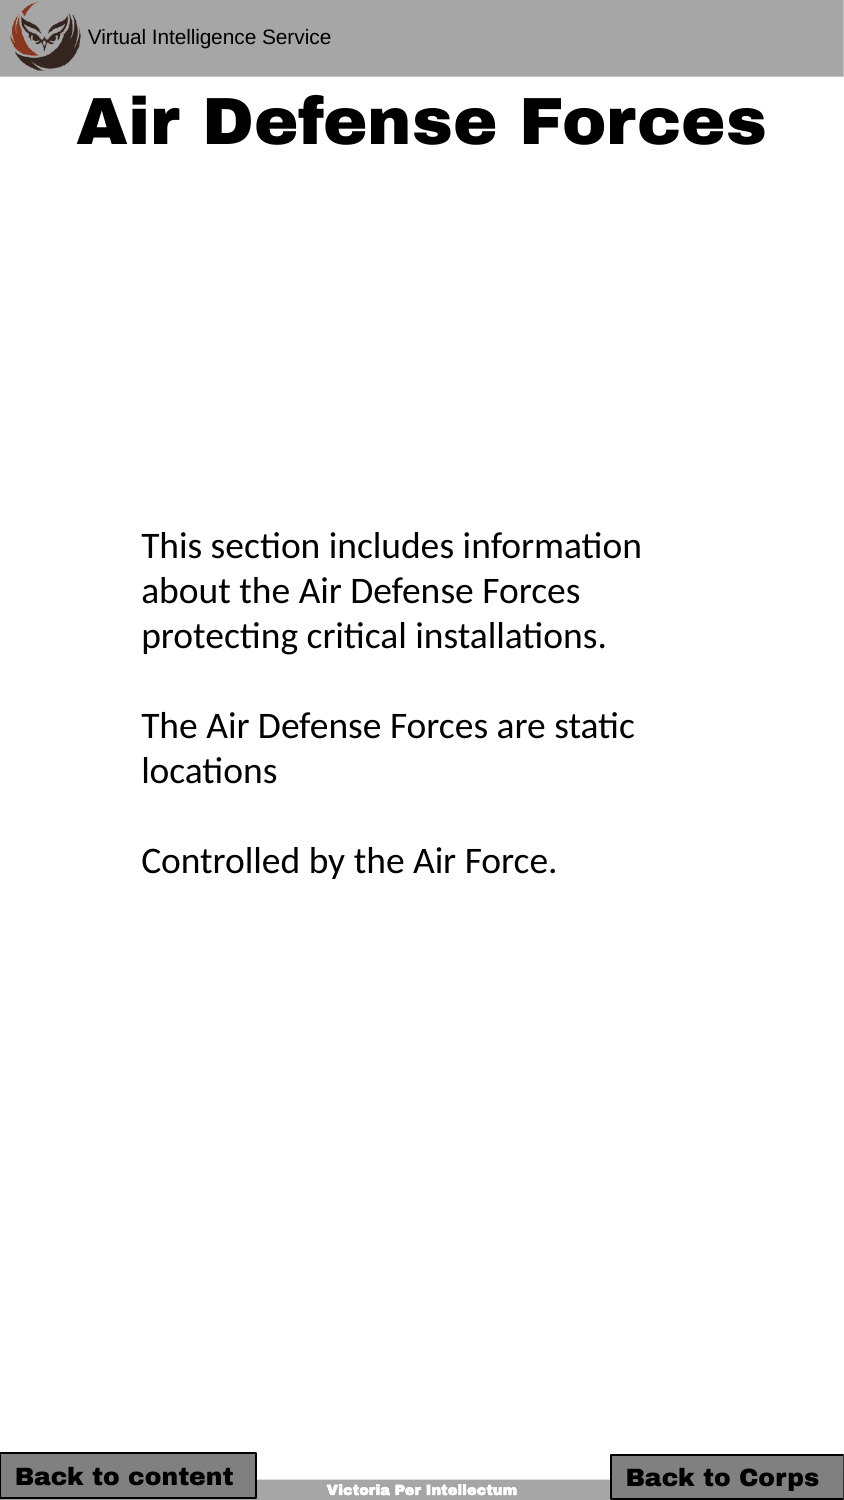

# Air Defense Forces
This section includes information about the Air Defense Forces protecting critical installations.

The Air Defense Forces are static locations

Controlled by the Air Force.
Back to content
Back to Corps